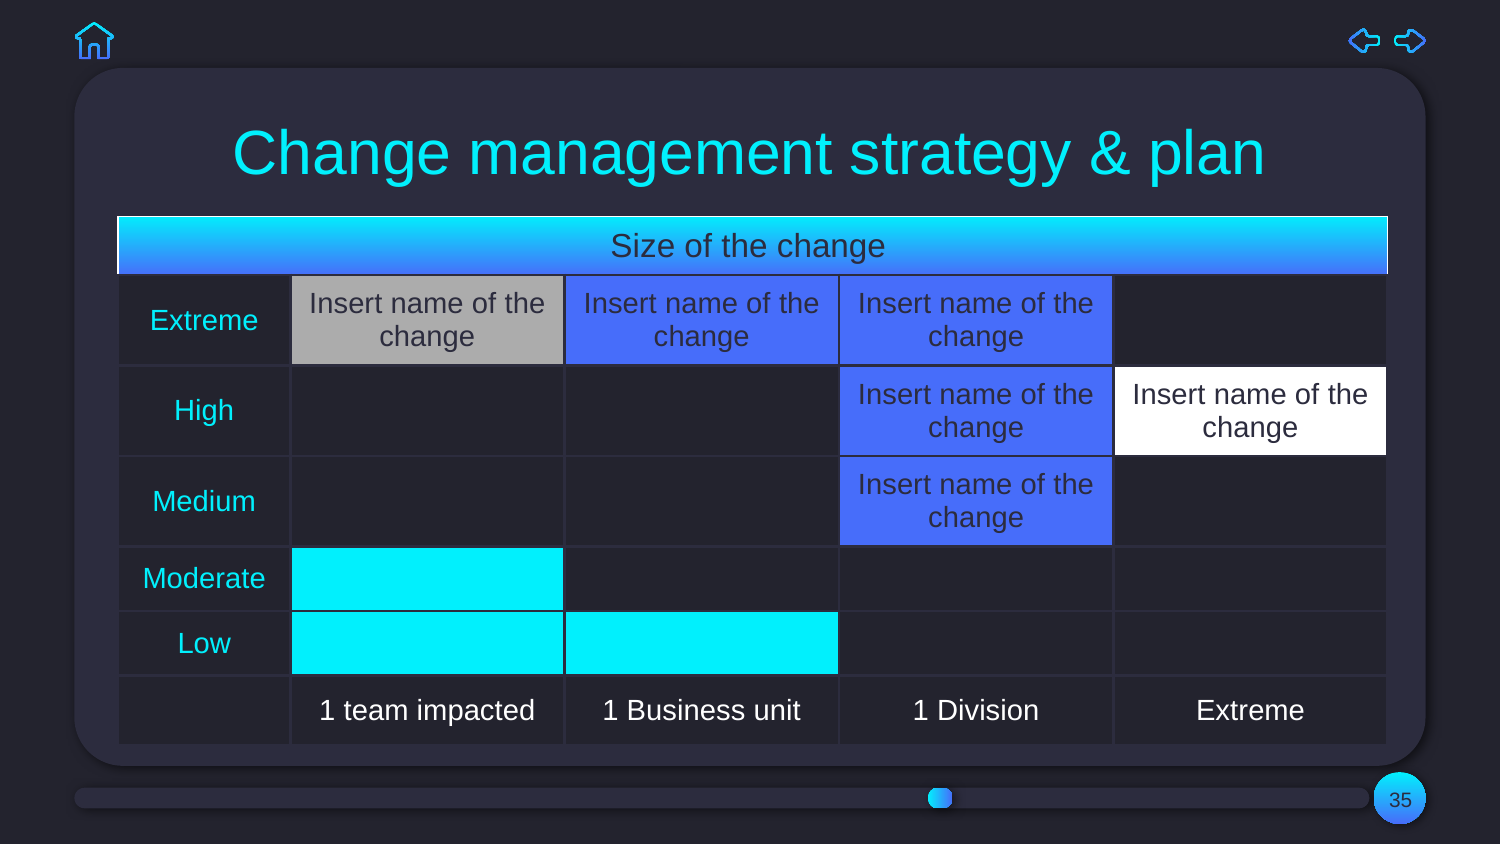

# Change management strategy & plan
| Size of the change |  |  |  |  |
| --- | --- | --- | --- | --- |
| Extreme | Insert name of the change | Insert name of the change | Insert name of the change |  |
| High |  |  | Insert name of the change | Insert name of the change |
| Medium |  |  | Insert name of the change |  |
| Moderate |  |  |  |  |
| Low |  |  |  |  |
|  | 1 team impacted | 1 Business unit | 1 Division | Extreme |